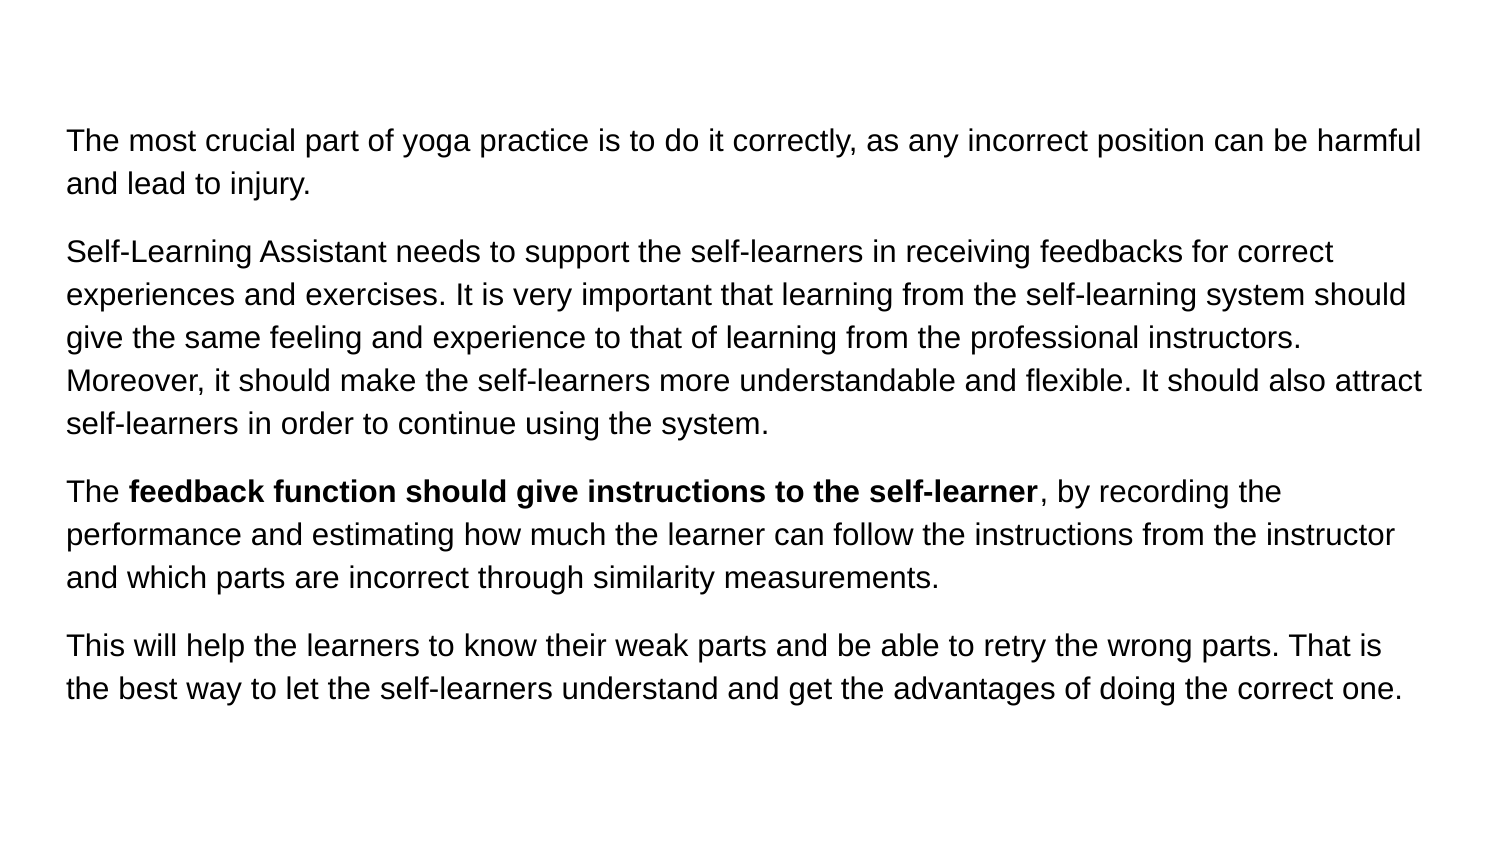

The most crucial part of yoga practice is to do it correctly, as any incorrect position can be harmful and lead to injury.
Self-Learning Assistant needs to support the self-learners in receiving feedbacks for correct experiences and exercises. It is very important that learning from the self-learning system should give the same feeling and experience to that of learning from the professional instructors. Moreover, it should make the self-learners more understandable and flexible. It should also attract self-learners in order to continue using the system.
The feedback function should give instructions to the self-learner, by recording the performance and estimating how much the learner can follow the instructions from the instructor and which parts are incorrect through similarity measurements.
This will help the learners to know their weak parts and be able to retry the wrong parts. That is the best way to let the self-learners understand and get the advantages of doing the correct one.